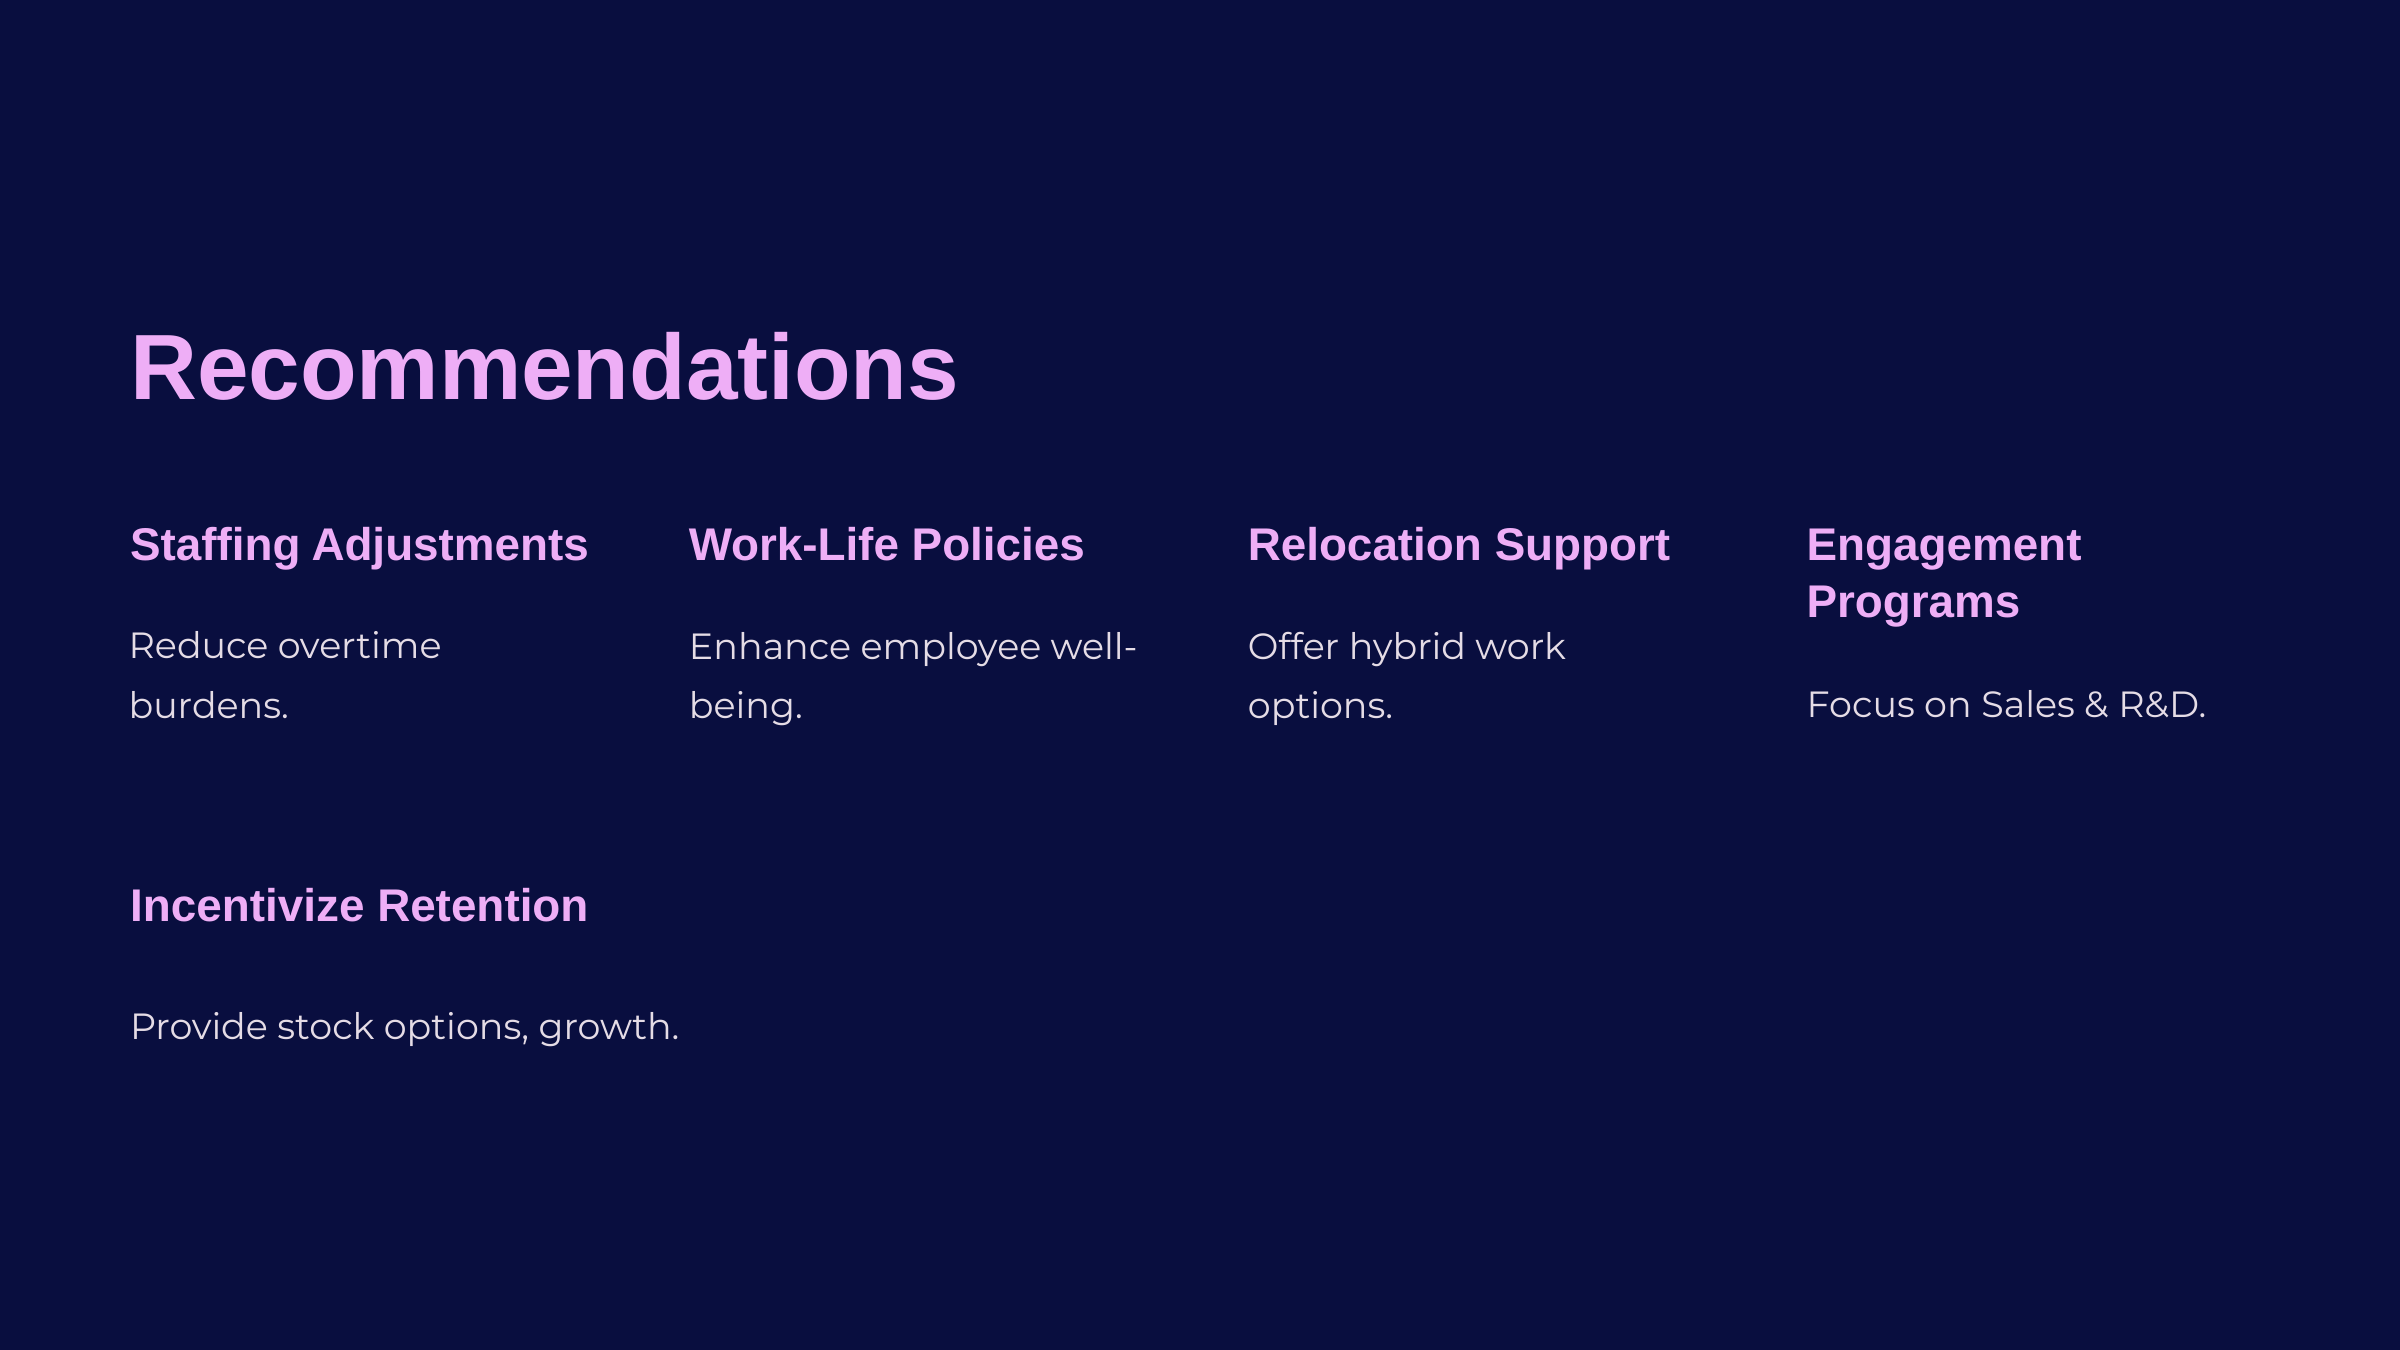

Recommendations
Staffing Adjustments
Work-Life Policies
Relocation Support
Engagement Programs
Reduce overtime burdens.
Enhance employee well-being.
Offer hybrid work options.
Focus on Sales & R&D.
Incentivize Retention
Provide stock options, growth.